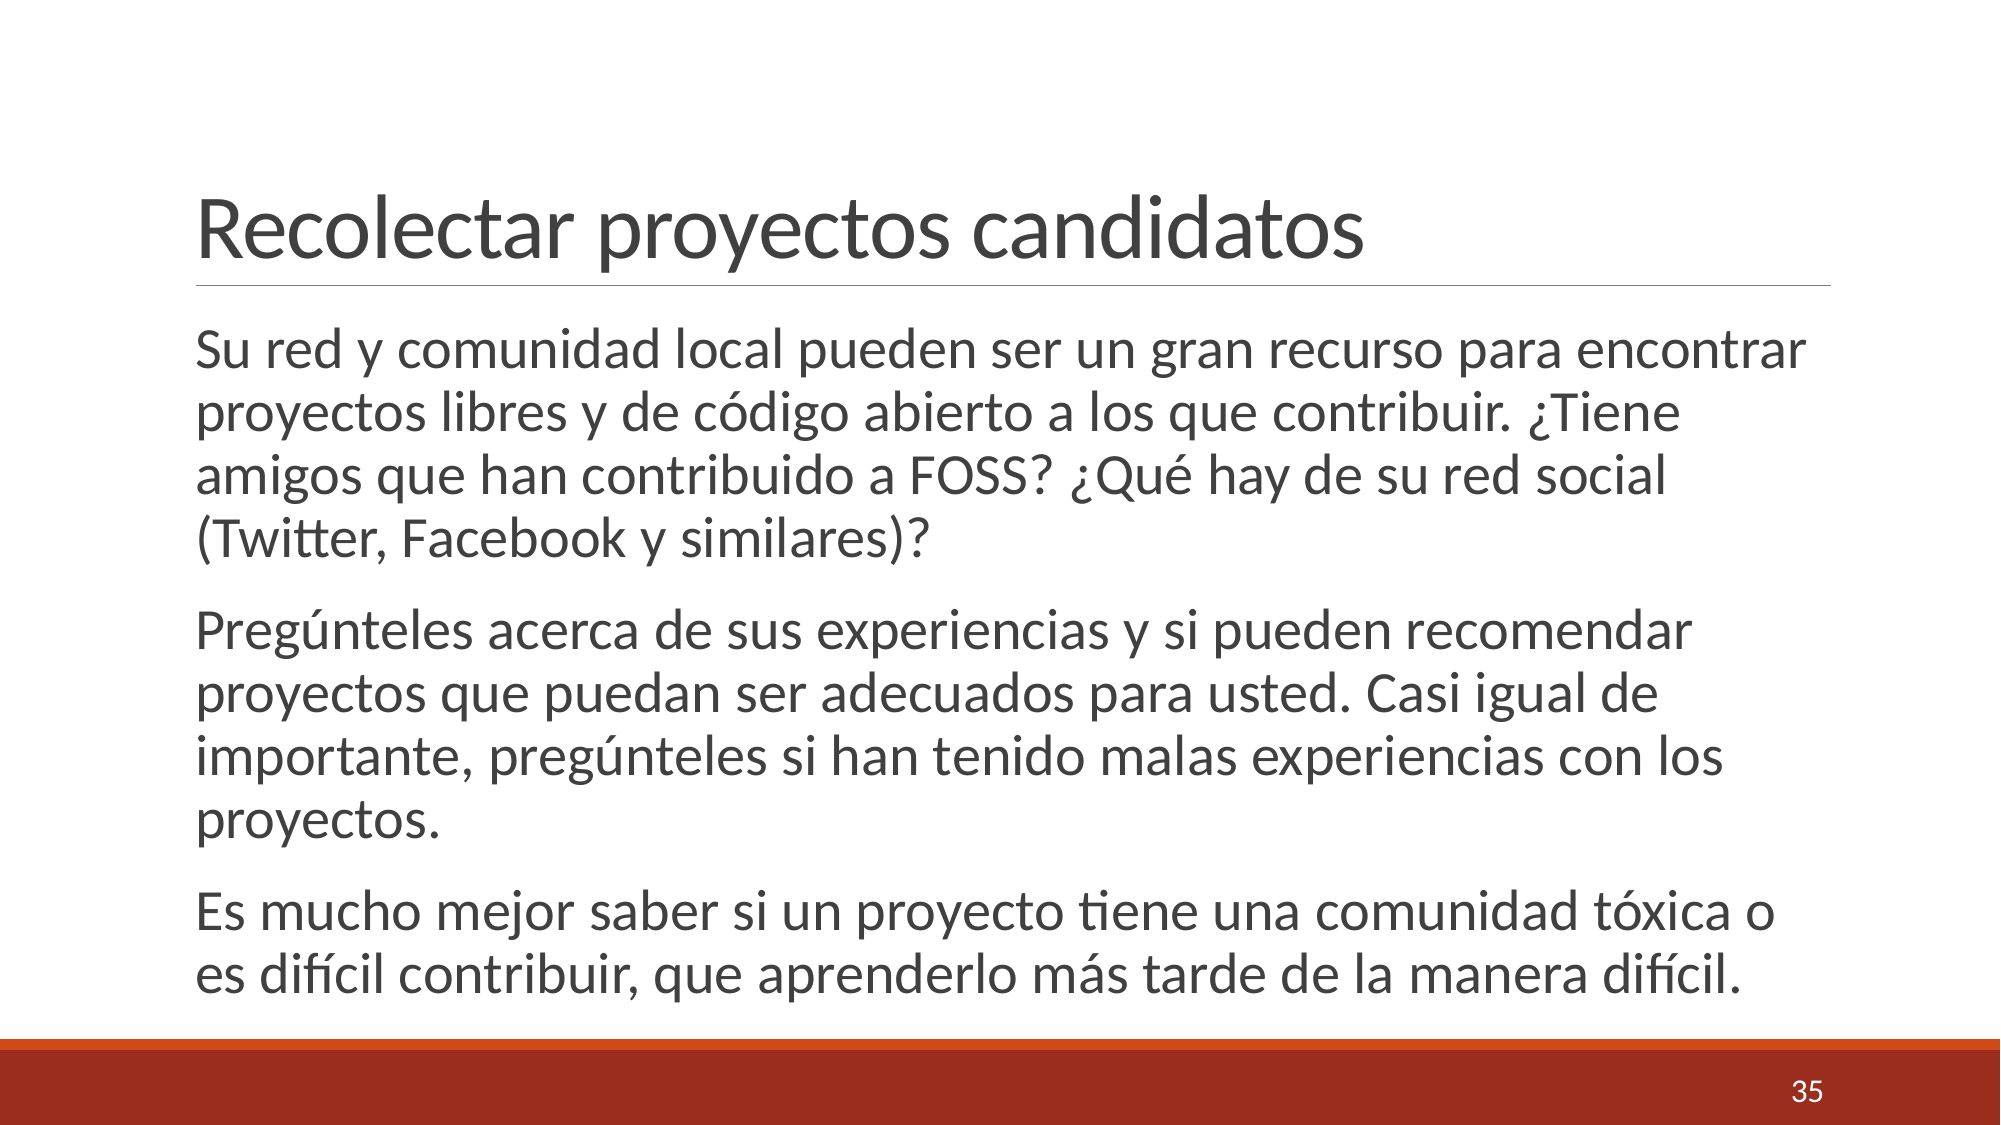

# Recolectar proyectos candidatos
Su red y comunidad local pueden ser un gran recurso para encontrar proyectos libres y de código abierto a los que contribuir. ¿Tiene amigos que han contribuido a FOSS? ¿Qué hay de su red social (Twitter, Facebook y similares)?
Pregúnteles acerca de sus experiencias y si pueden recomendar proyectos que puedan ser adecuados para usted. Casi igual de importante, pregúnteles si han tenido malas experiencias con los proyectos.
Es mucho mejor saber si un proyecto tiene una comunidad tóxica o es difícil contribuir, que aprenderlo más tarde de la manera difícil.
35